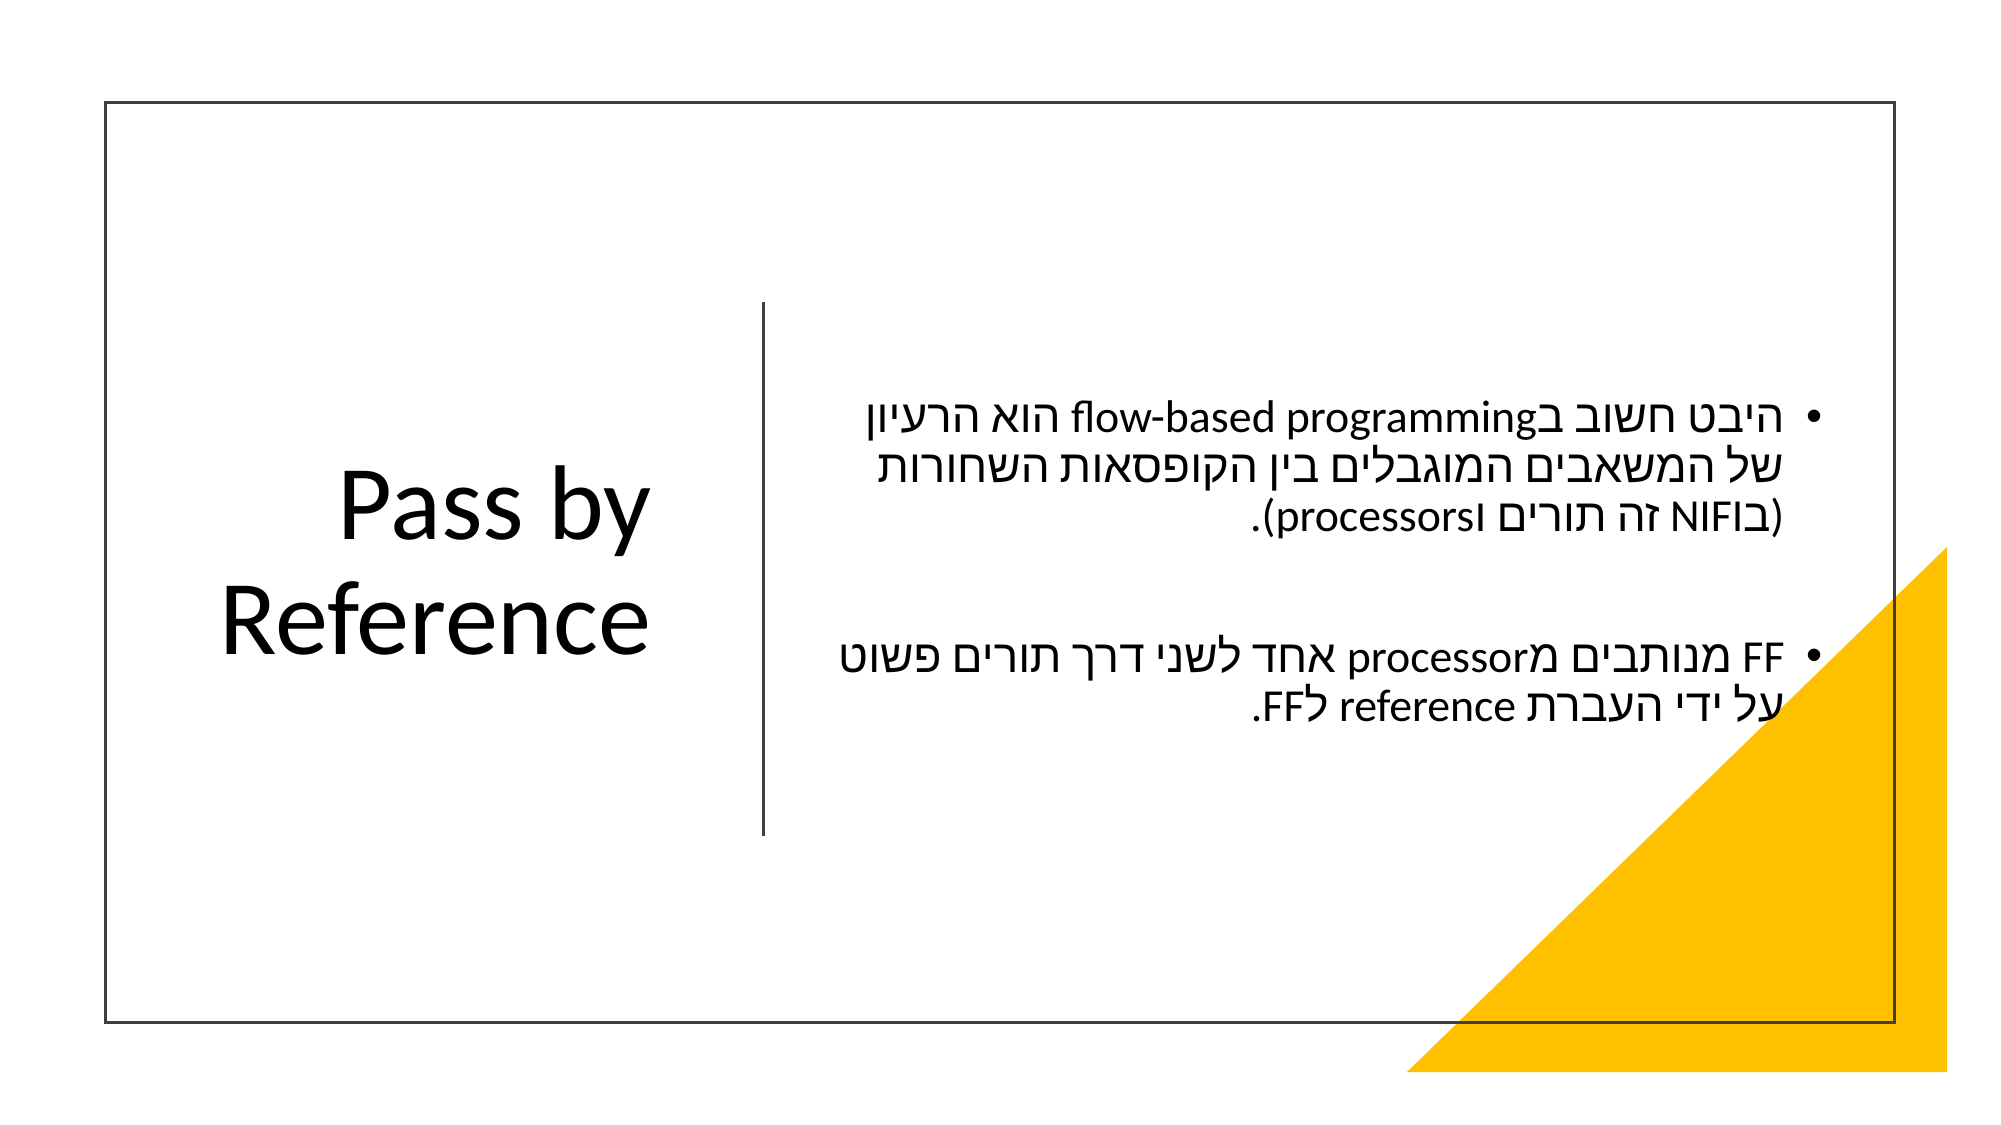

# Pass by Reference
היבט חשוב בflow-based programming הוא הרעיון של המשאבים המוגבלים בין הקופסאות השחורות (בNIFI זה תורים וprocessors).

FF מנותבים מprocessor אחד לשני דרך תורים פשוט על ידי העברת reference לFF.